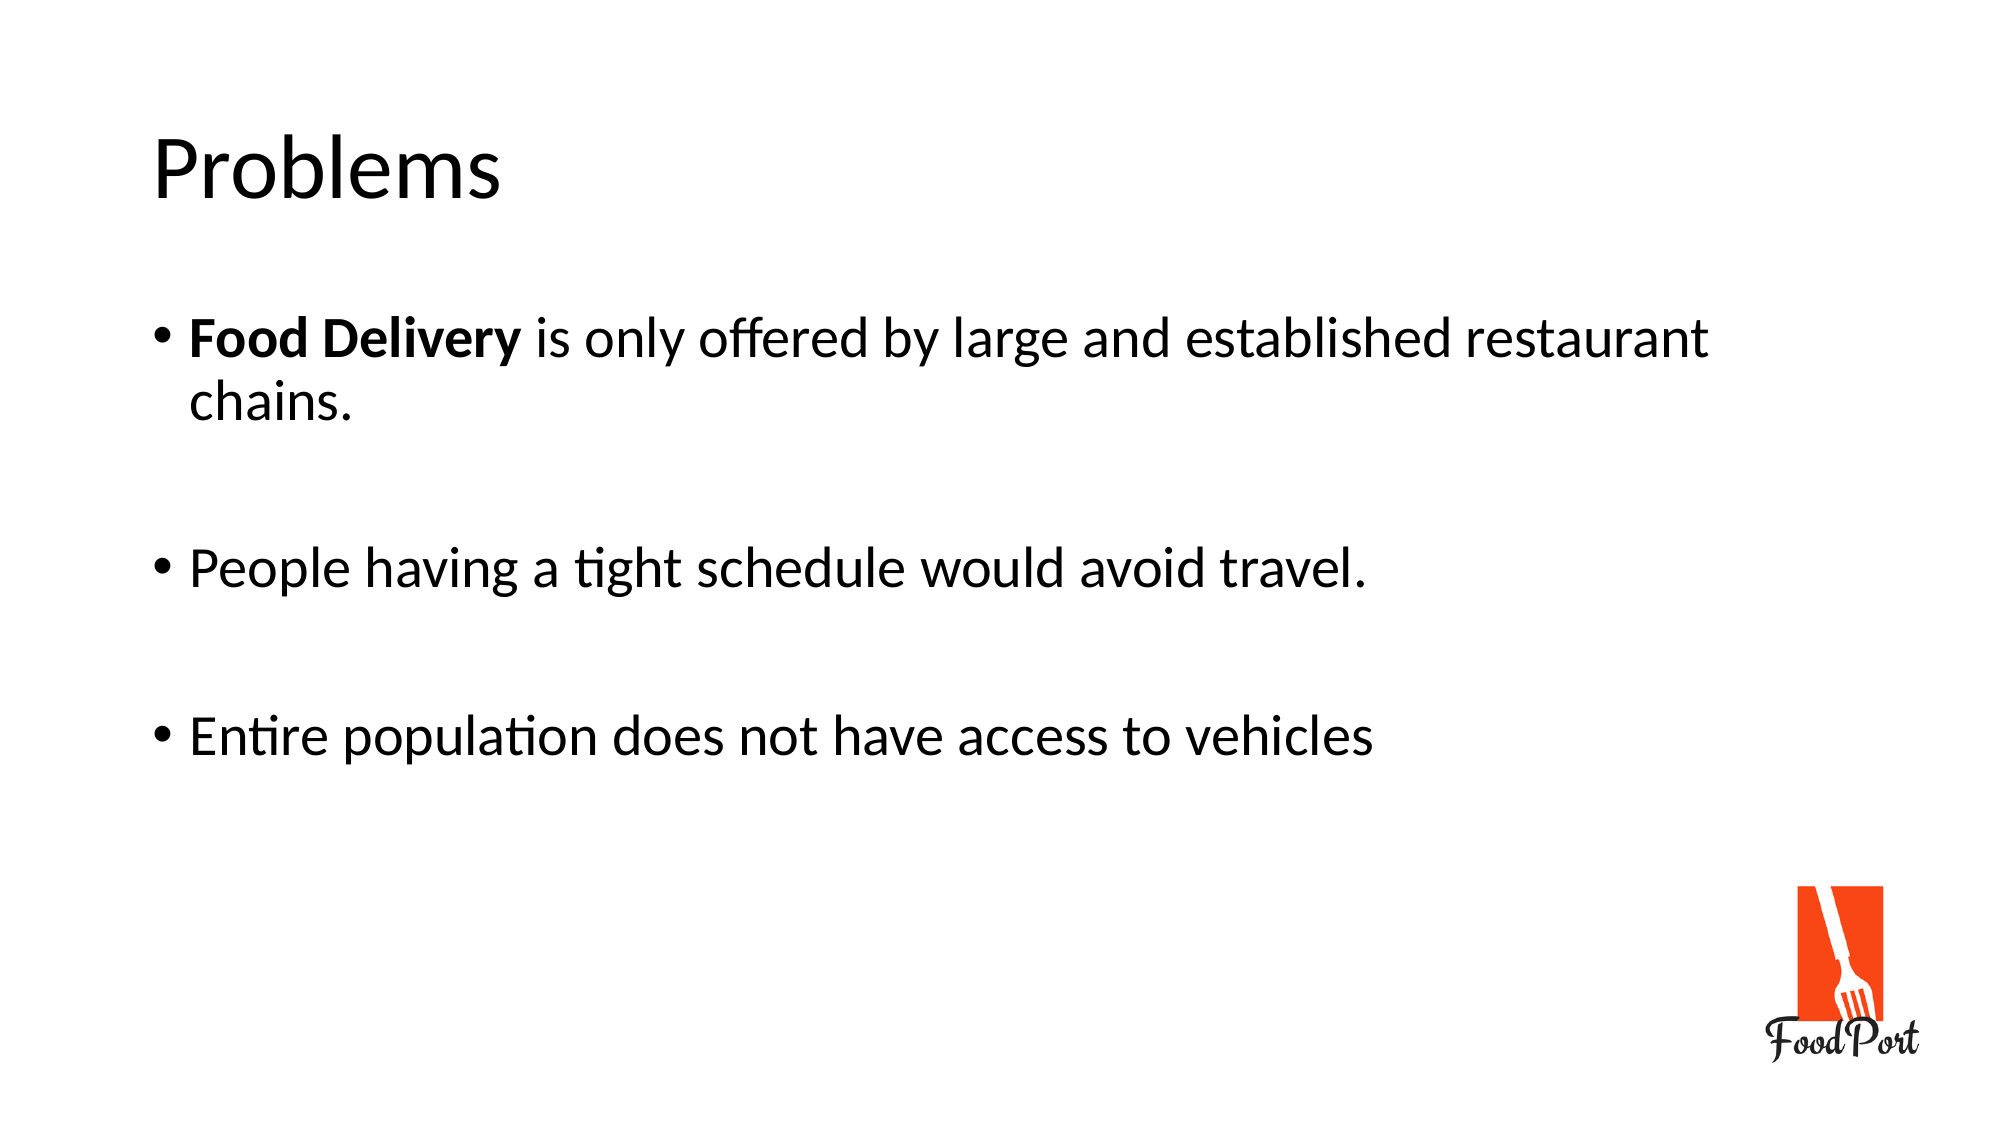

Problems
Food Delivery is only offered by large and established restaurant chains.

People having a tight schedule would avoid travel.

Entire population does not have access to vehicles